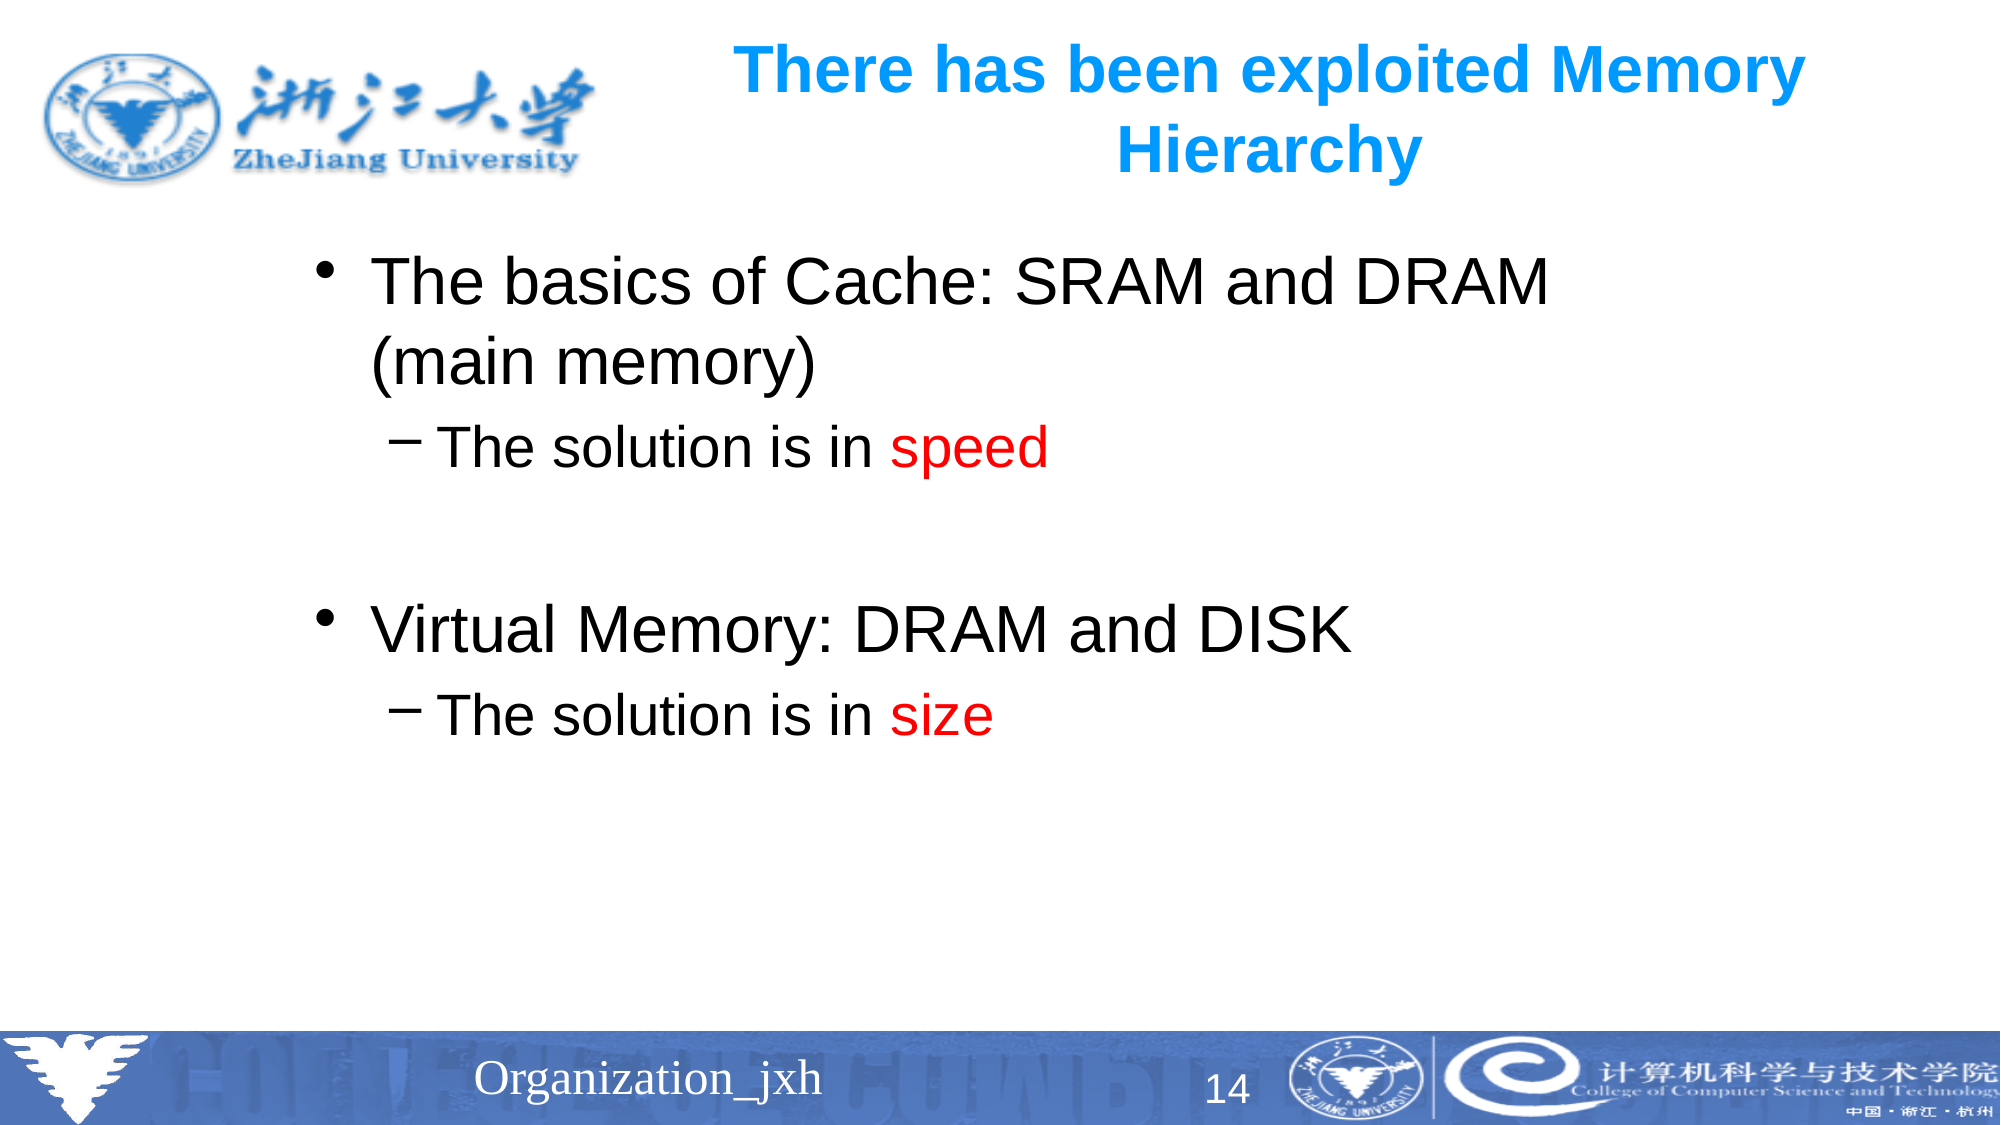

# There has been exploited Memory Hierarchy
The basics of Cache: SRAM and DRAM (main memory)
The solution is in speed

Virtual Memory: DRAM and DISK
The solution is in size